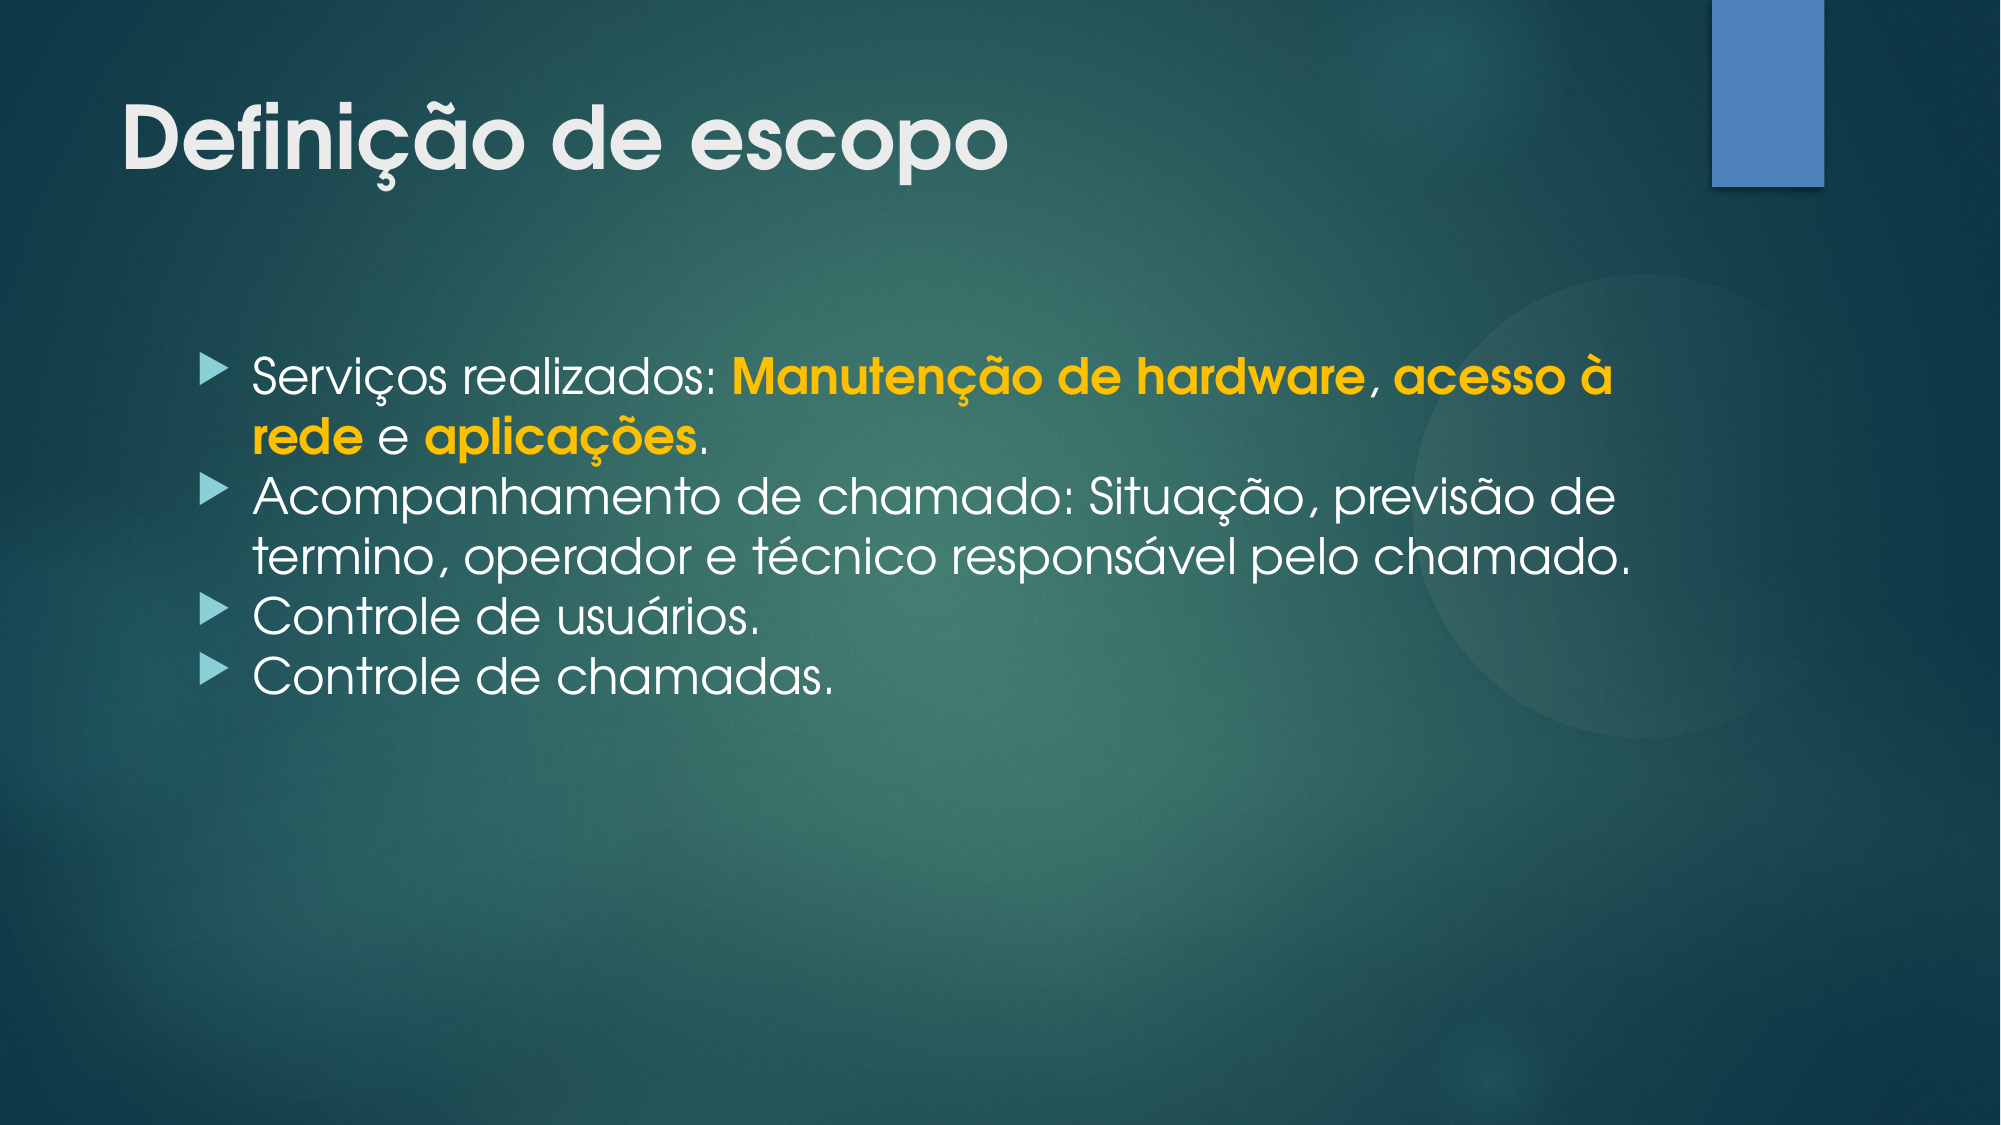

Definição de escopo
Serviços realizados: Manutenção de hardware, acesso à rede e aplicações.
Acompanhamento de chamado: Situação, previsão de termino, operador e técnico responsável pelo chamado.
Controle de usuários.
Controle de chamadas.